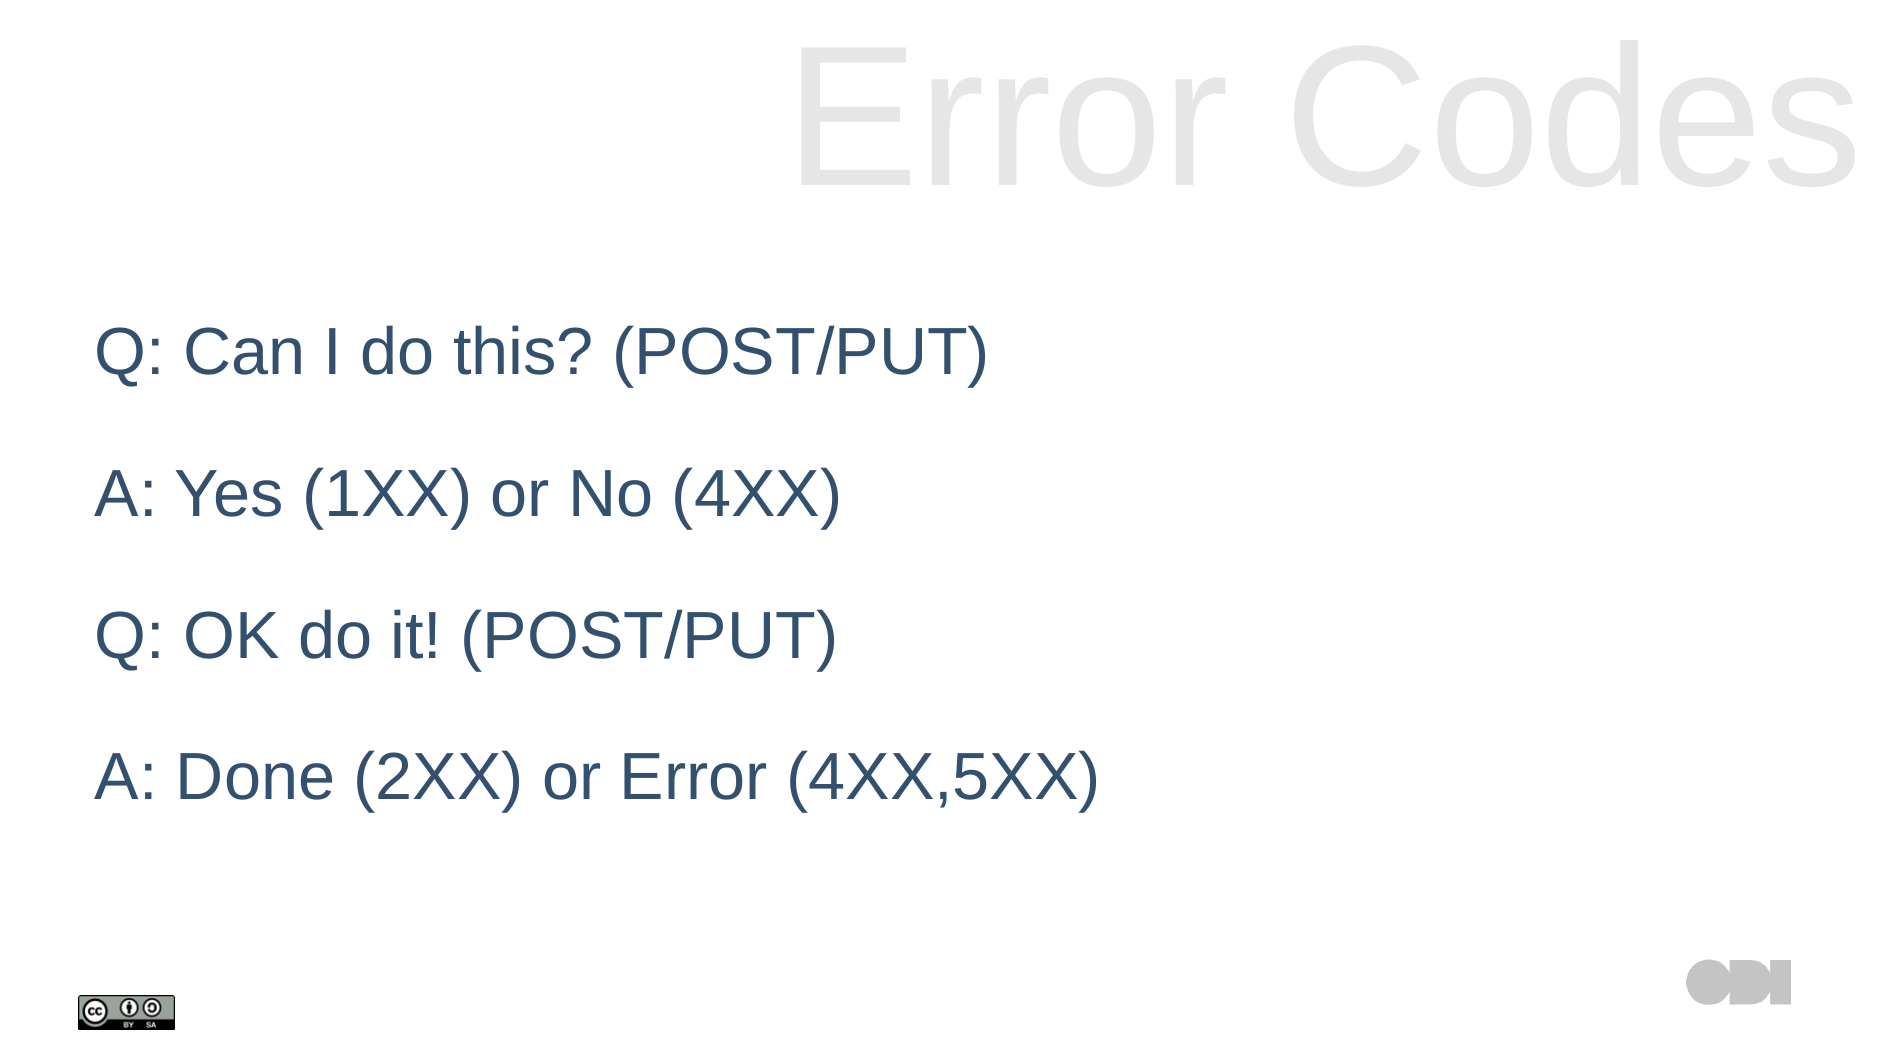

# Error Codes
Q: Can I do this? (POST/PUT)
A: Yes (1XX) or No (4XX)
Q: OK do it! (POST/PUT)
A: Done (2XX) or Error (4XX,5XX)